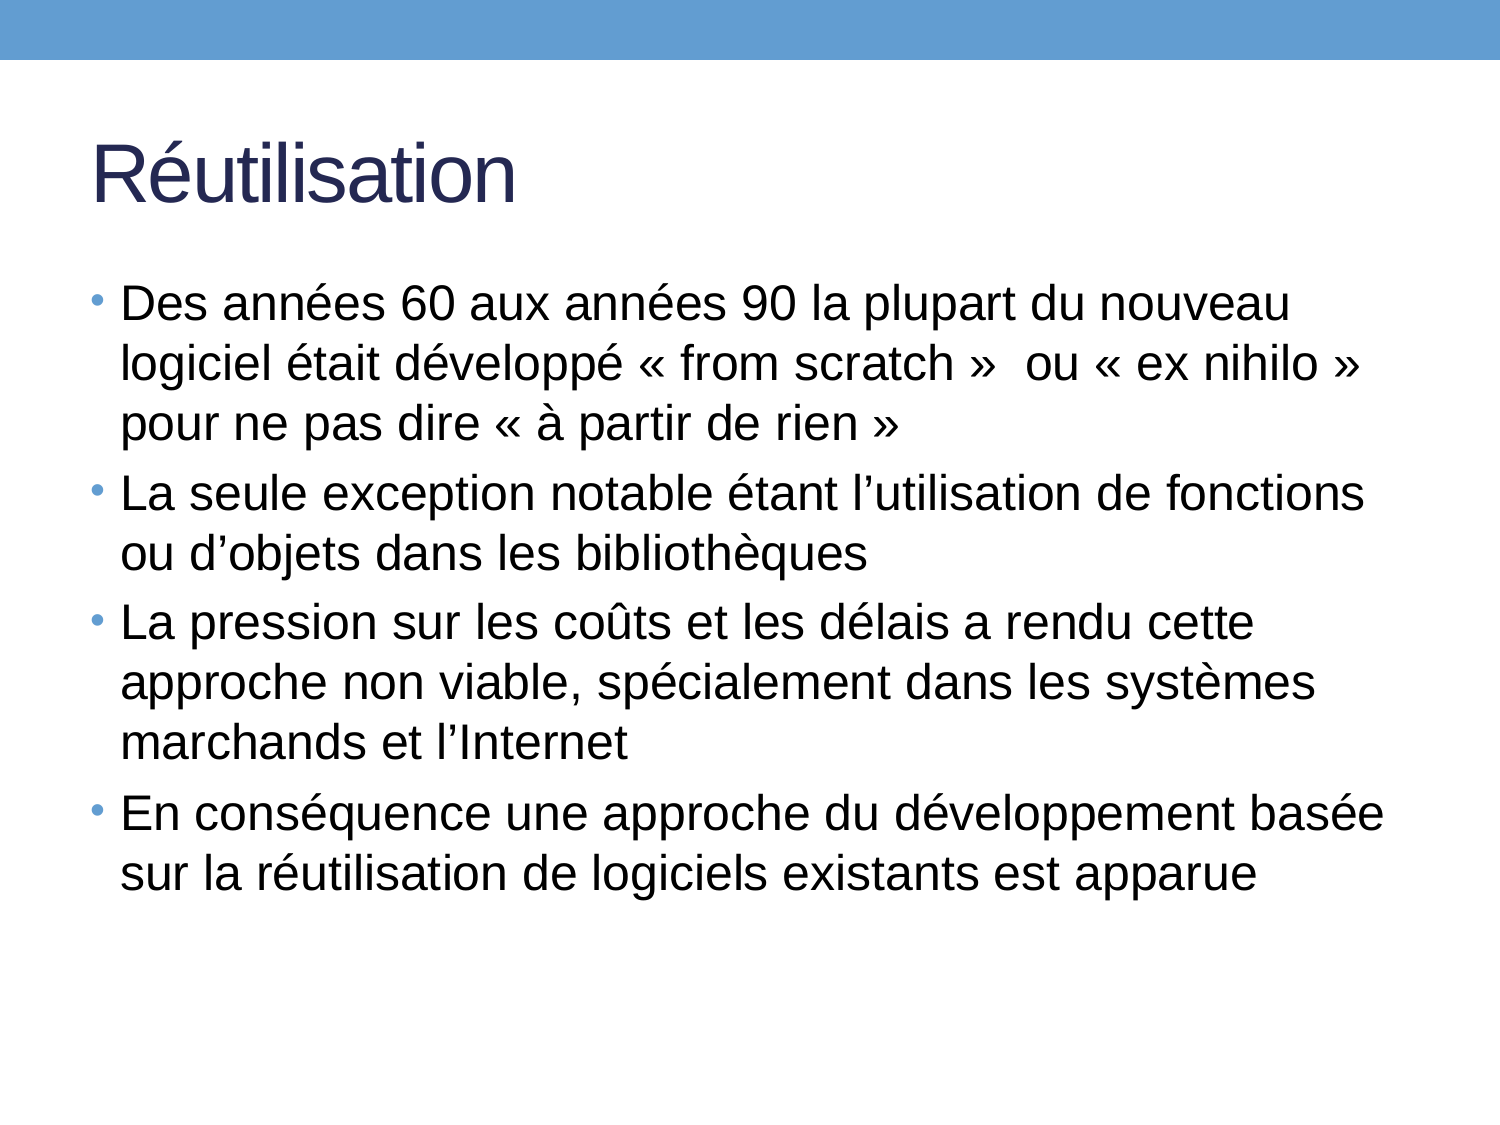

# Réutilisation
Des années 60 aux années 90 la plupart du nouveau logiciel était développé « from scratch »  ou « ex nihilo » pour ne pas dire « à partir de rien »
La seule exception notable étant l’utilisation de fonctions ou d’objets dans les bibliothèques
La pression sur les coûts et les délais a rendu cette approche non viable, spécialement dans les systèmes marchands et l’Internet
En conséquence une approche du développement basée sur la réutilisation de logiciels existants est apparue